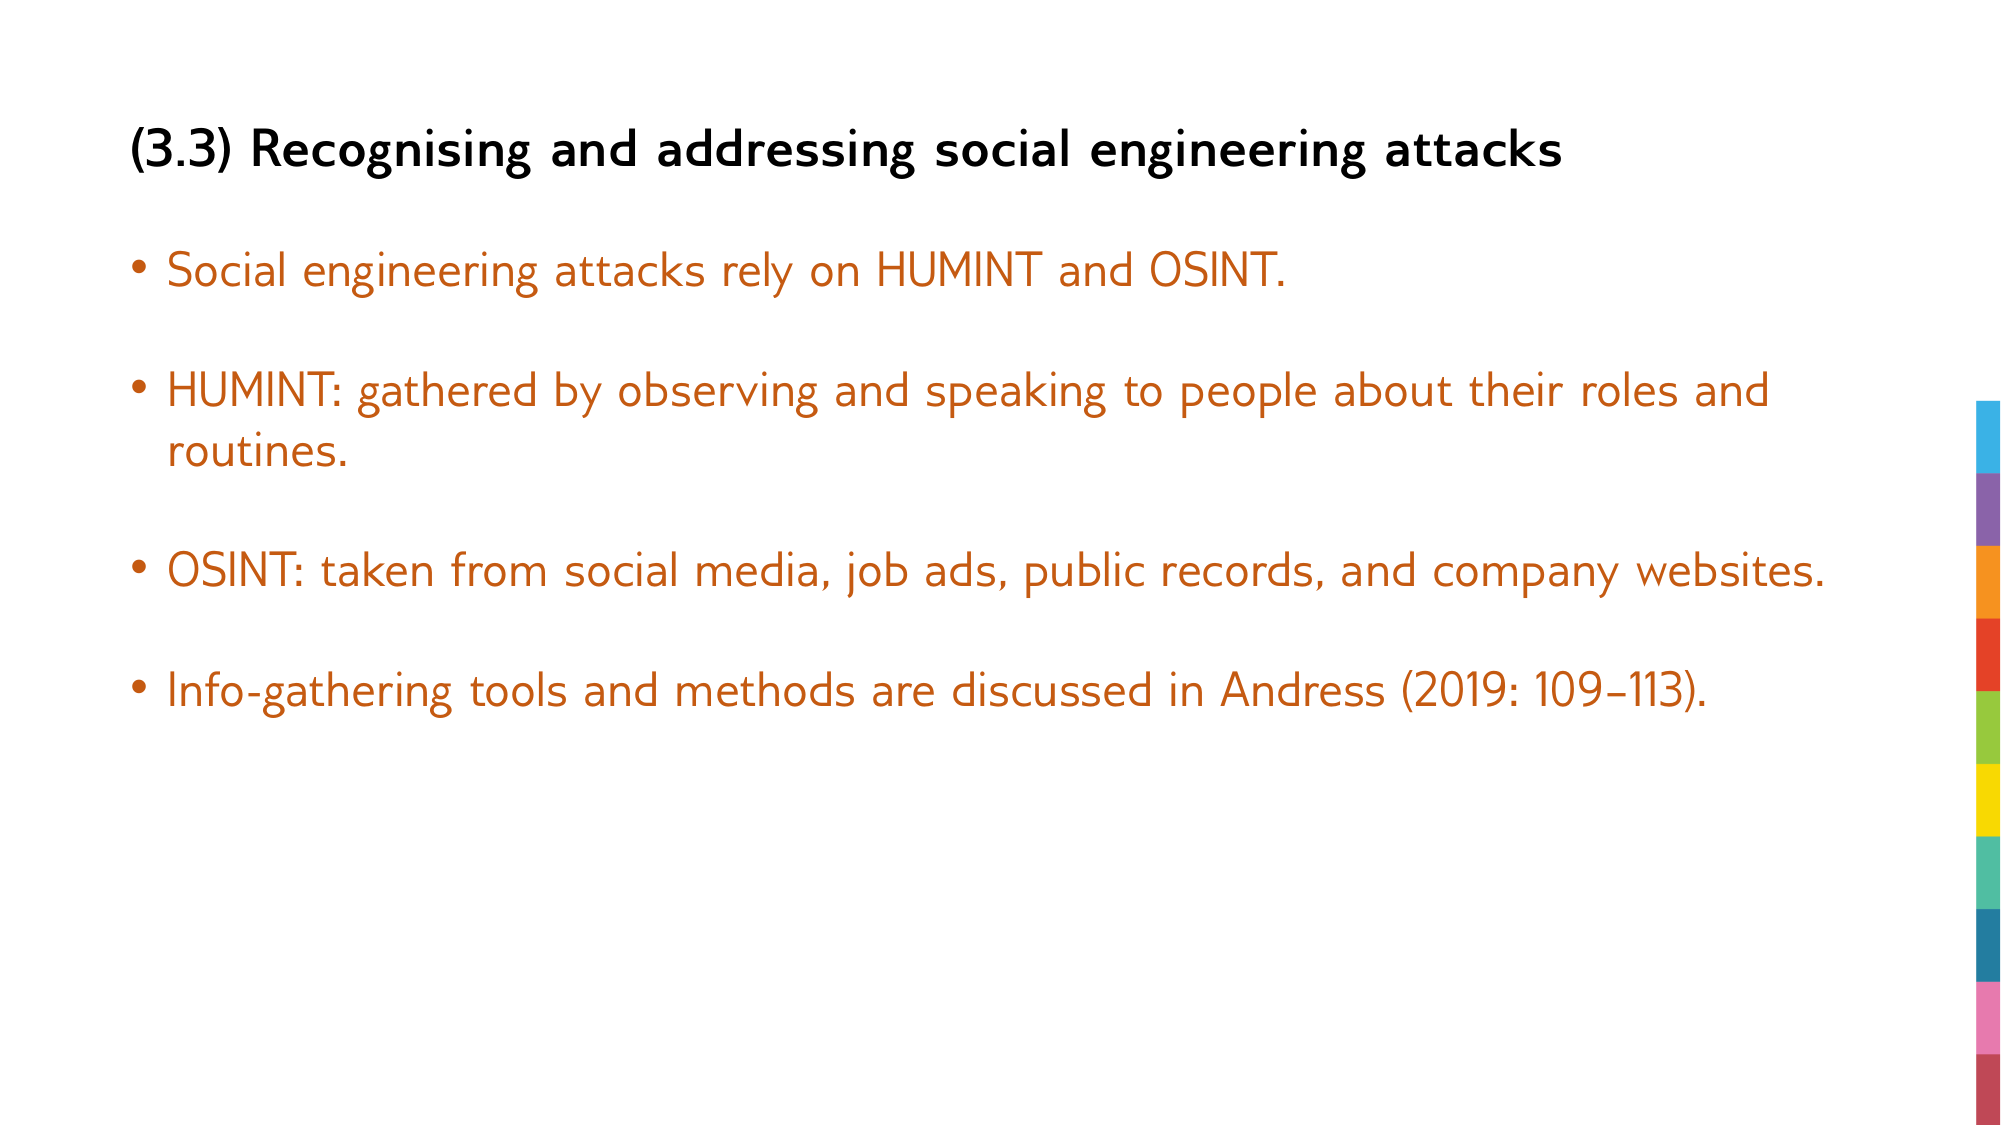

# (3.3) Recognising and addressing social engineering attacks
Social engineering attacks rely on HUMINT and OSINT.

HUMINT: gathered by observing and speaking to people about their roles and routines.

OSINT: taken from social media, job ads, public records, and company websites.

Info-gathering tools and methods are discussed in Andress (2019: 109–113).